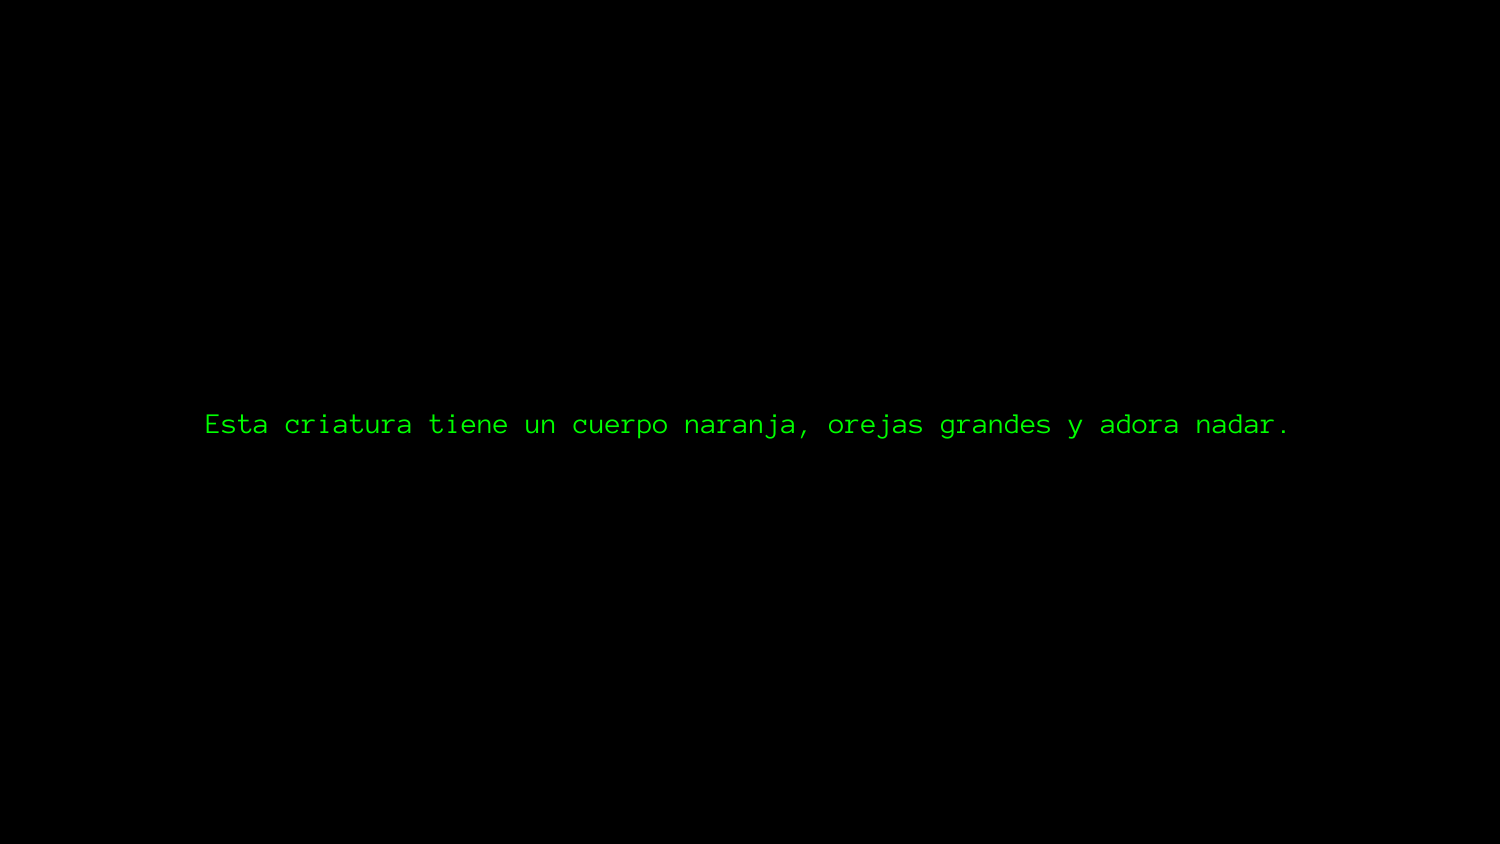

Esta criatura tiene un cuerpo naranja, orejas grandes y adora nadar.